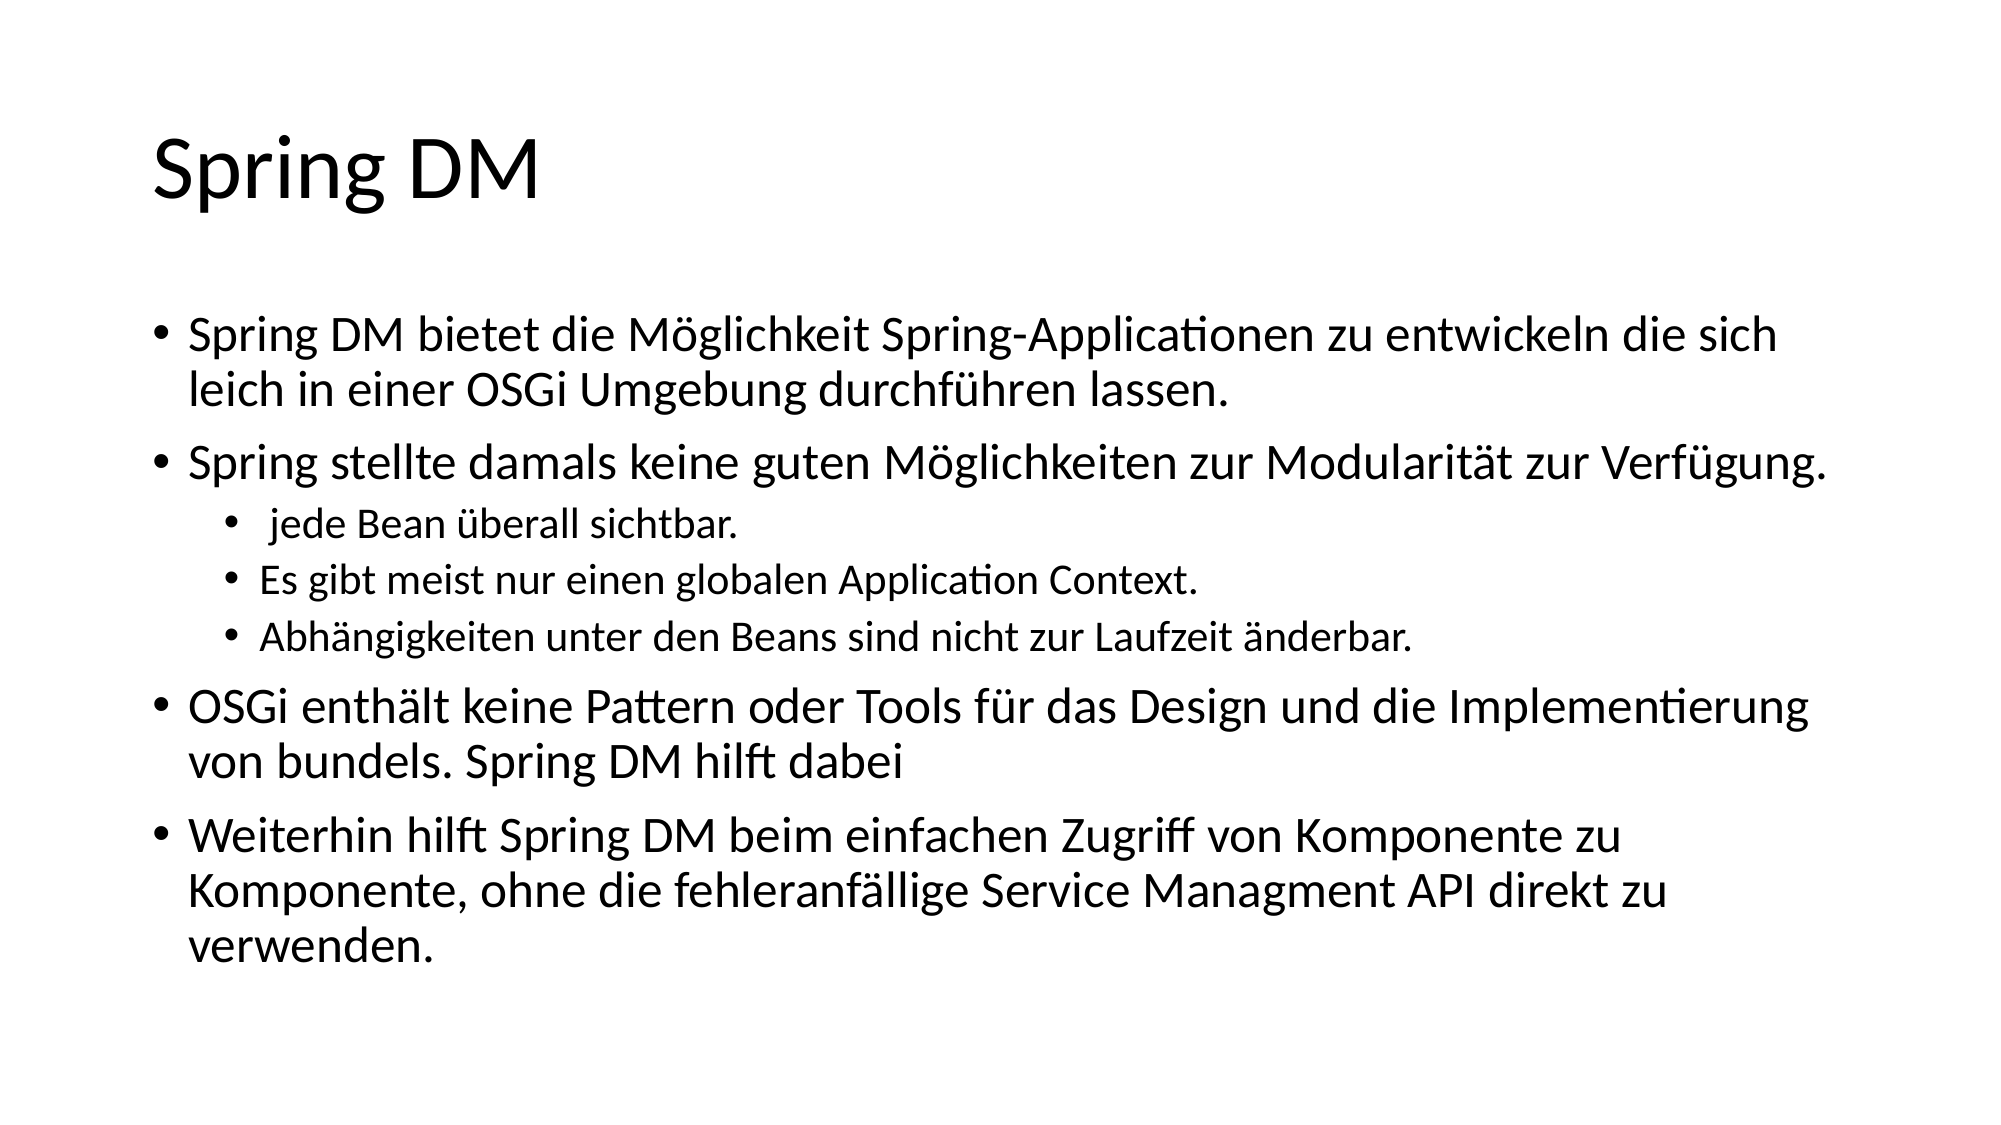

# Spring DM
Spring DM bietet die Möglichkeit Spring-Applicationen zu entwickeln die sich leich in einer OSGi Umgebung durchführen lassen.
Spring stellte damals keine guten Möglichkeiten zur Modularität zur Verfügung.
 jede Bean überall sichtbar.
Es gibt meist nur einen globalen Application Context.
Abhängigkeiten unter den Beans sind nicht zur Laufzeit änderbar.
OSGi enthält keine Pattern oder Tools für das Design und die Implementierung von bundels. Spring DM hilft dabei
Weiterhin hilft Spring DM beim einfachen Zugriff von Komponente zu Komponente, ohne die fehleranfällige Service Managment API direkt zu verwenden.